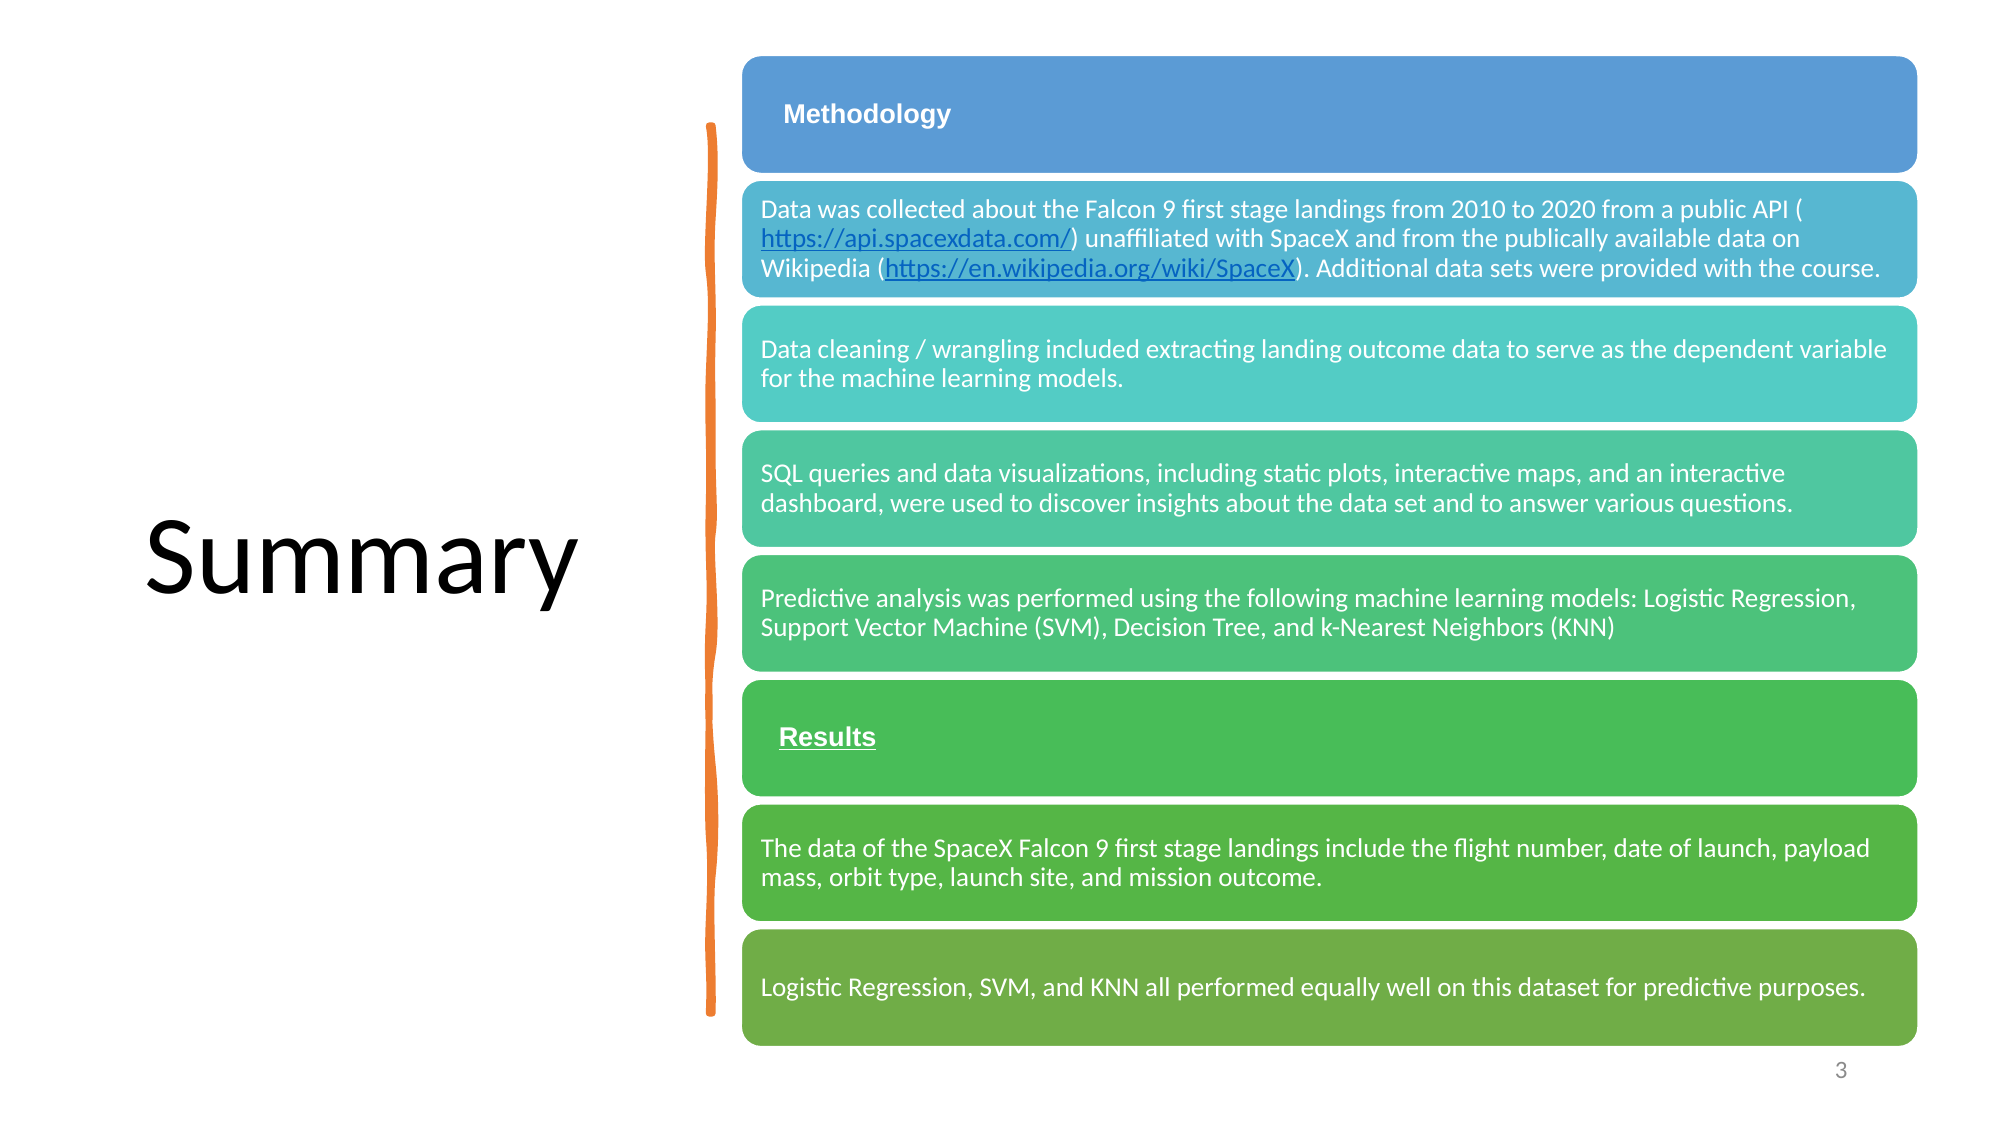

Methodology
Data was collected about the Falcon 9 first stage landings from 2010 to 2020 from a public API (https://api.spacexdata.com/) unaffiliated with SpaceX and from the publically available data on Wikipedia (https://en.wikipedia.org/wiki/SpaceX). Additional data sets were provided with the course.
Data cleaning / wrangling included extracting landing outcome data to serve as the dependent variable for the machine learning models.
SQL queries and data visualizations, including static plots, interactive maps, and an interactive dashboard, were used to discover insights about the data set and to answer various questions.
Predictive analysis was performed using the following machine learning models: Logistic Regression, Support Vector Machine (SVM), Decision Tree, and k-Nearest Neighbors (KNN)
   Results
The data of the SpaceX Falcon 9 first stage landings include the flight number, date of launch, payload mass, orbit type, launch site, and mission outcome.
Logistic Regression, SVM, and KNN all performed equally well on this dataset for predictive purposes.
 Summary

3